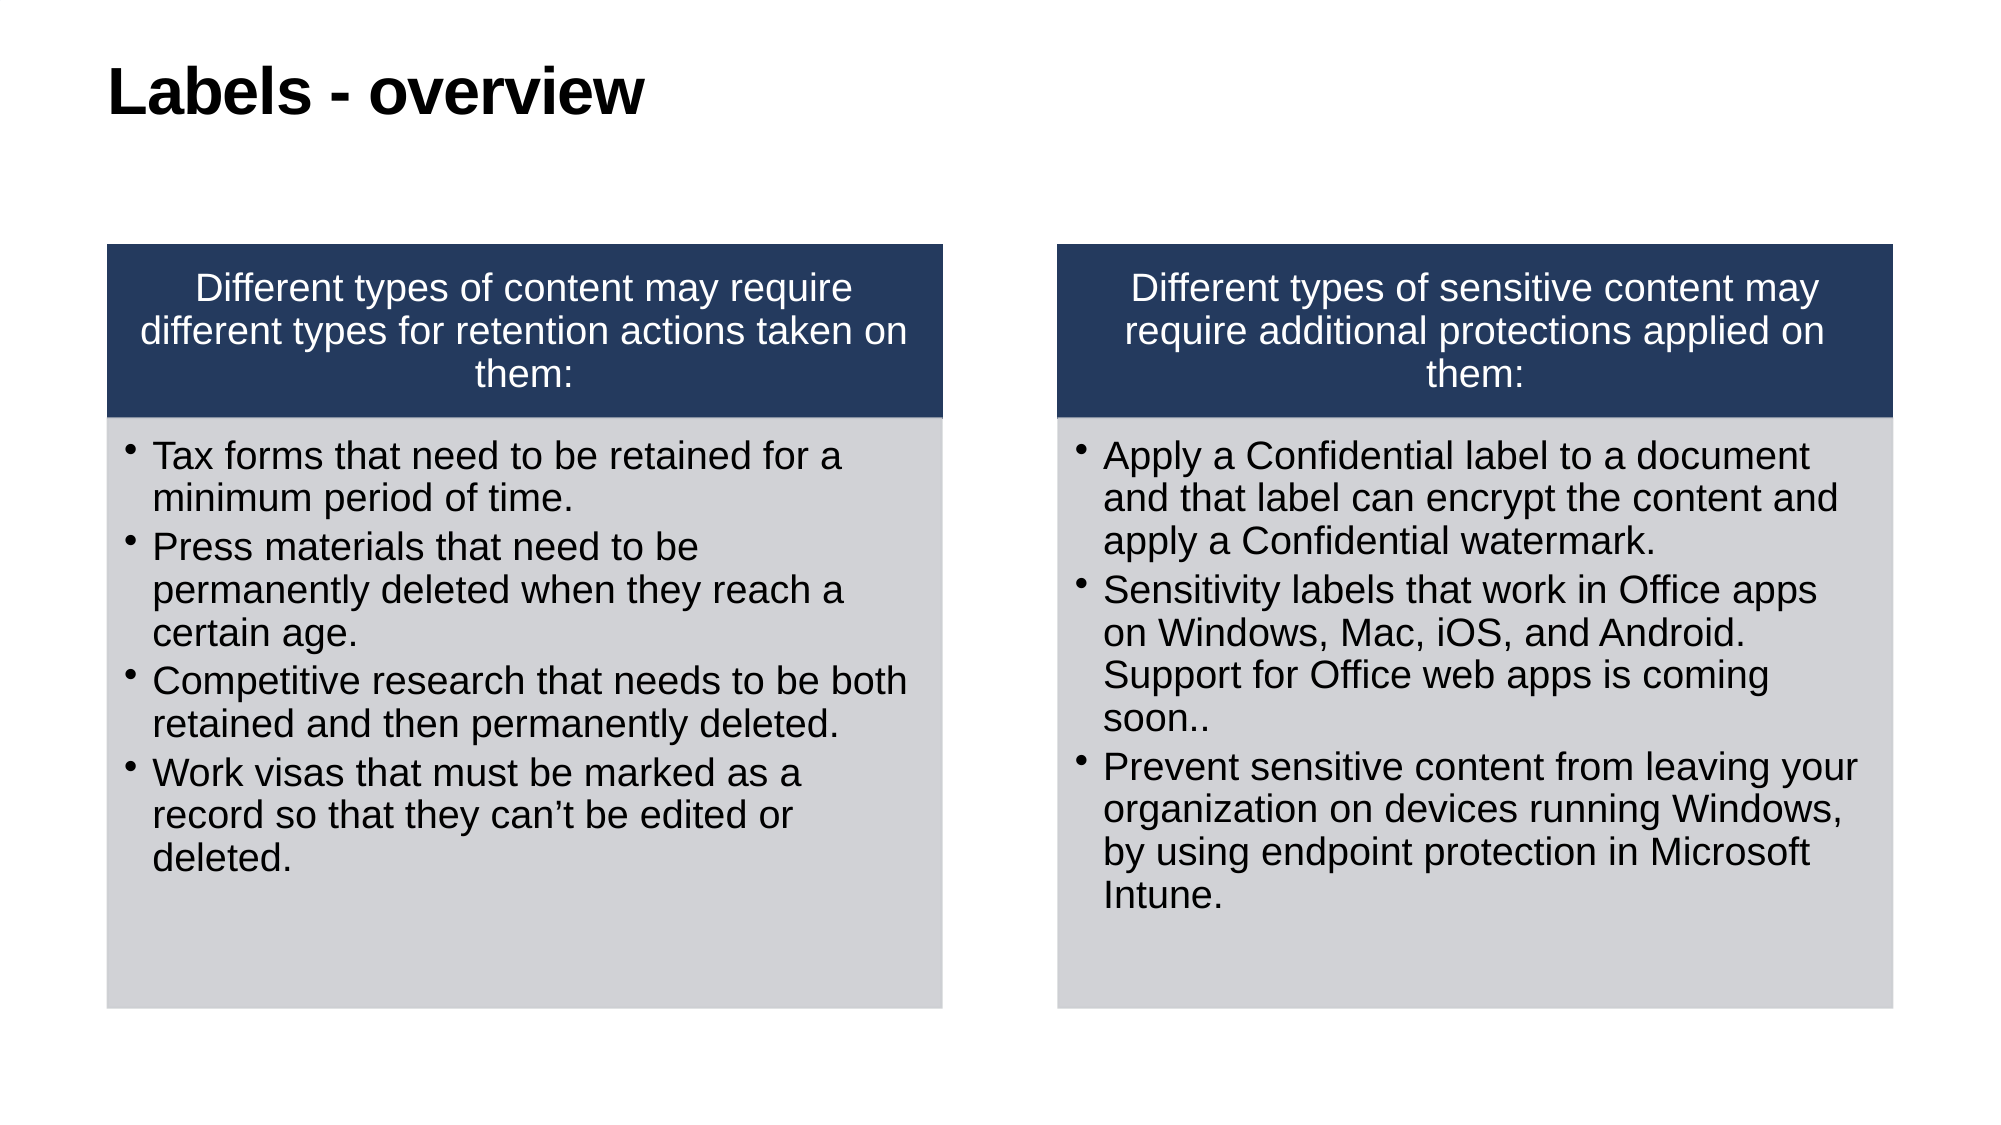

# Labels - overview
Different types of content may require different types for retention actions taken on them:
Tax forms that need to be retained for a minimum period of time.
Press materials that need to be permanently deleted when they reach a certain age.
Competitive research that needs to be both retained and then permanently deleted.
Work visas that must be marked as a record so that they can’t be edited or deleted.
Different types of sensitive content may require additional protections applied on them:
Apply a Confidential label to a document and that label can encrypt the content and apply a Confidential watermark.
Sensitivity labels that work in Office apps on Windows, Mac, iOS, and Android. Support for Office web apps is coming soon..
Prevent sensitive content from leaving your organization on devices running Windows, by using endpoint protection in Microsoft Intune.